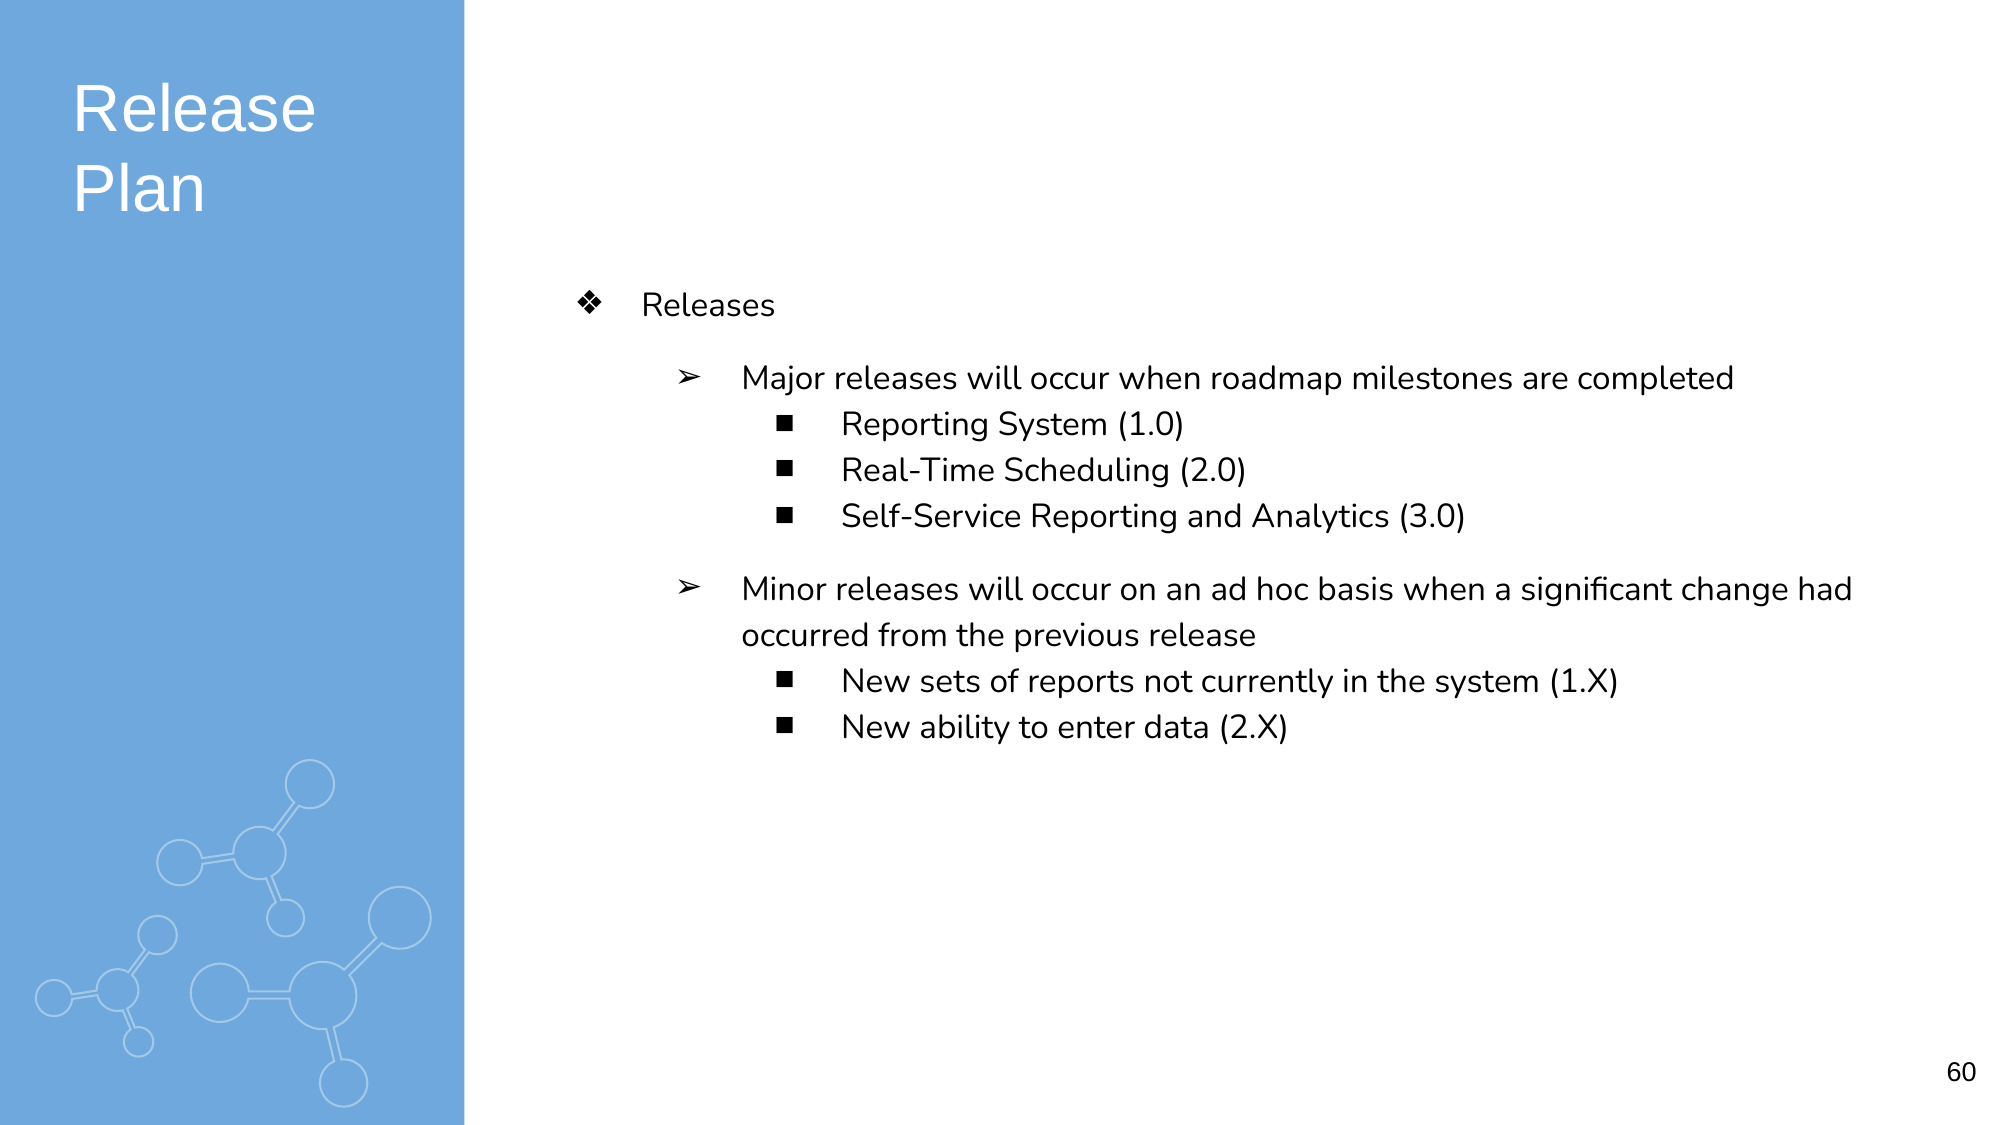

Release
Plan
Releases
Major releases will occur when roadmap milestones are completed
Reporting System (1.0)
Real-Time Scheduling (2.0)
Self-Service Reporting and Analytics (3.0)
Minor releases will occur on an ad hoc basis when a significant change had occurred from the previous release
New sets of reports not currently in the system (1.X)
New ability to enter data (2.X)

60